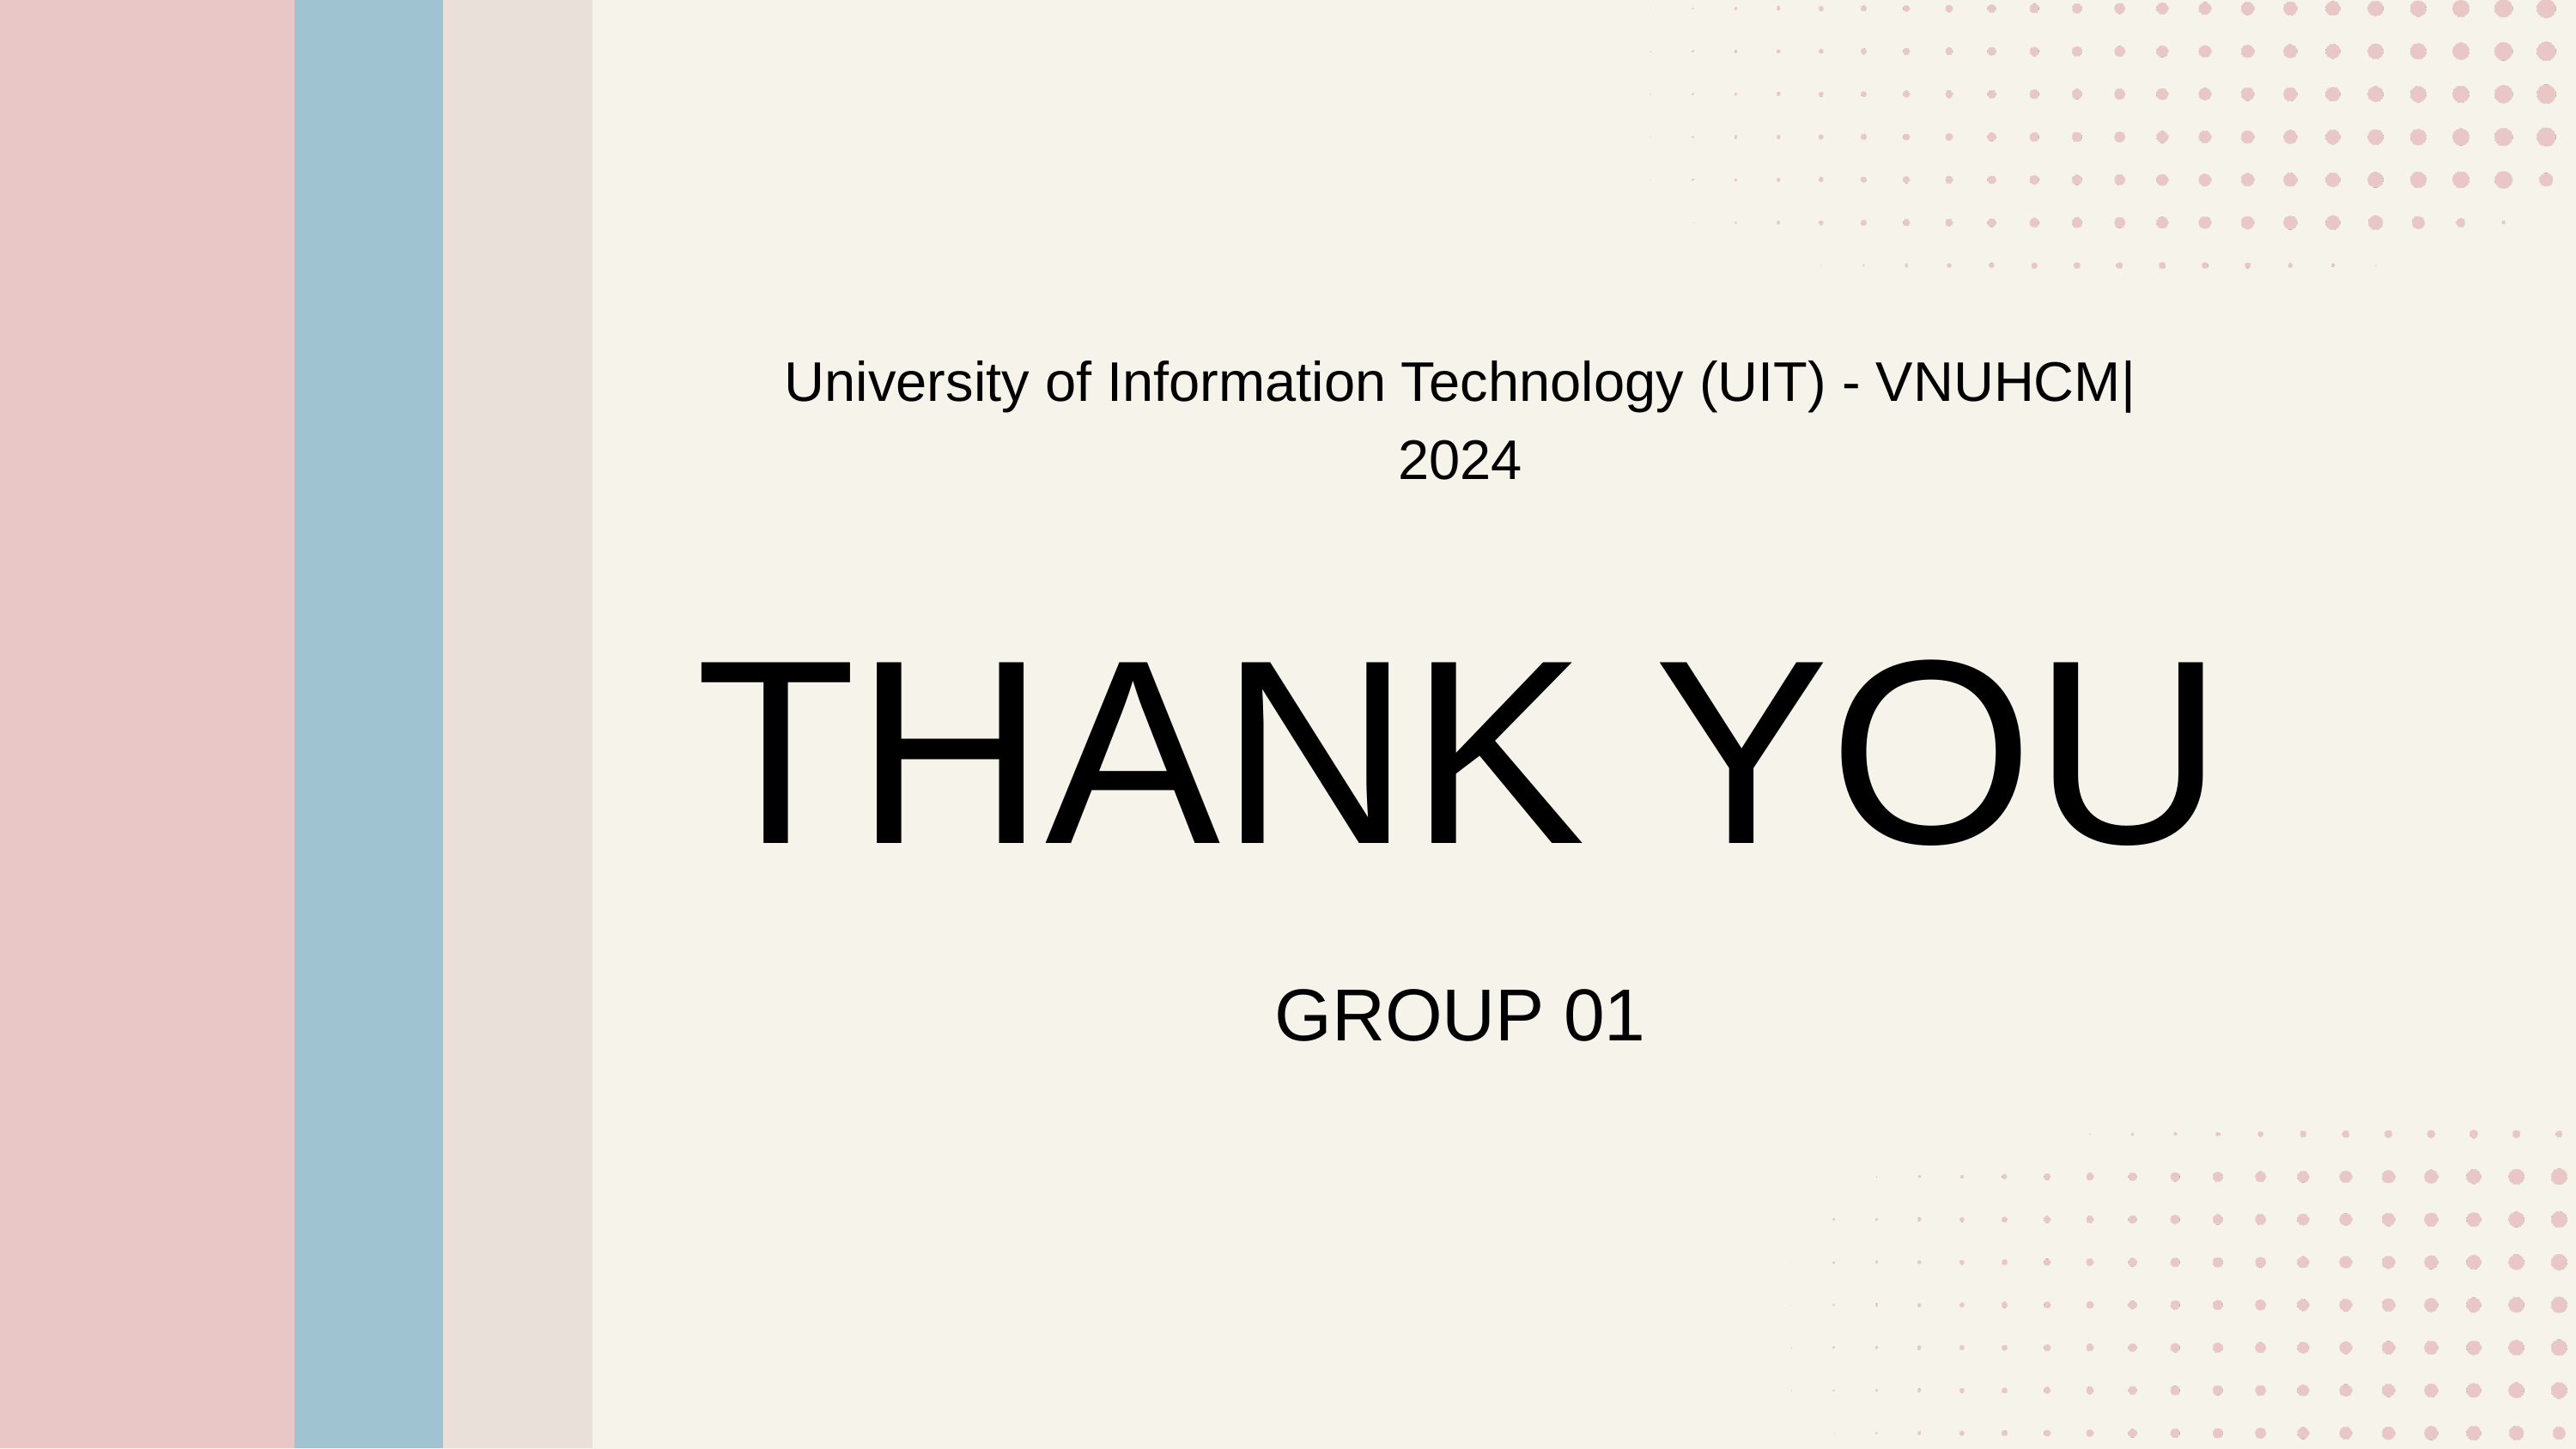

University of Information Technology (UIT) - VNUHCM| 2024
THANK YOU
GROUP 01